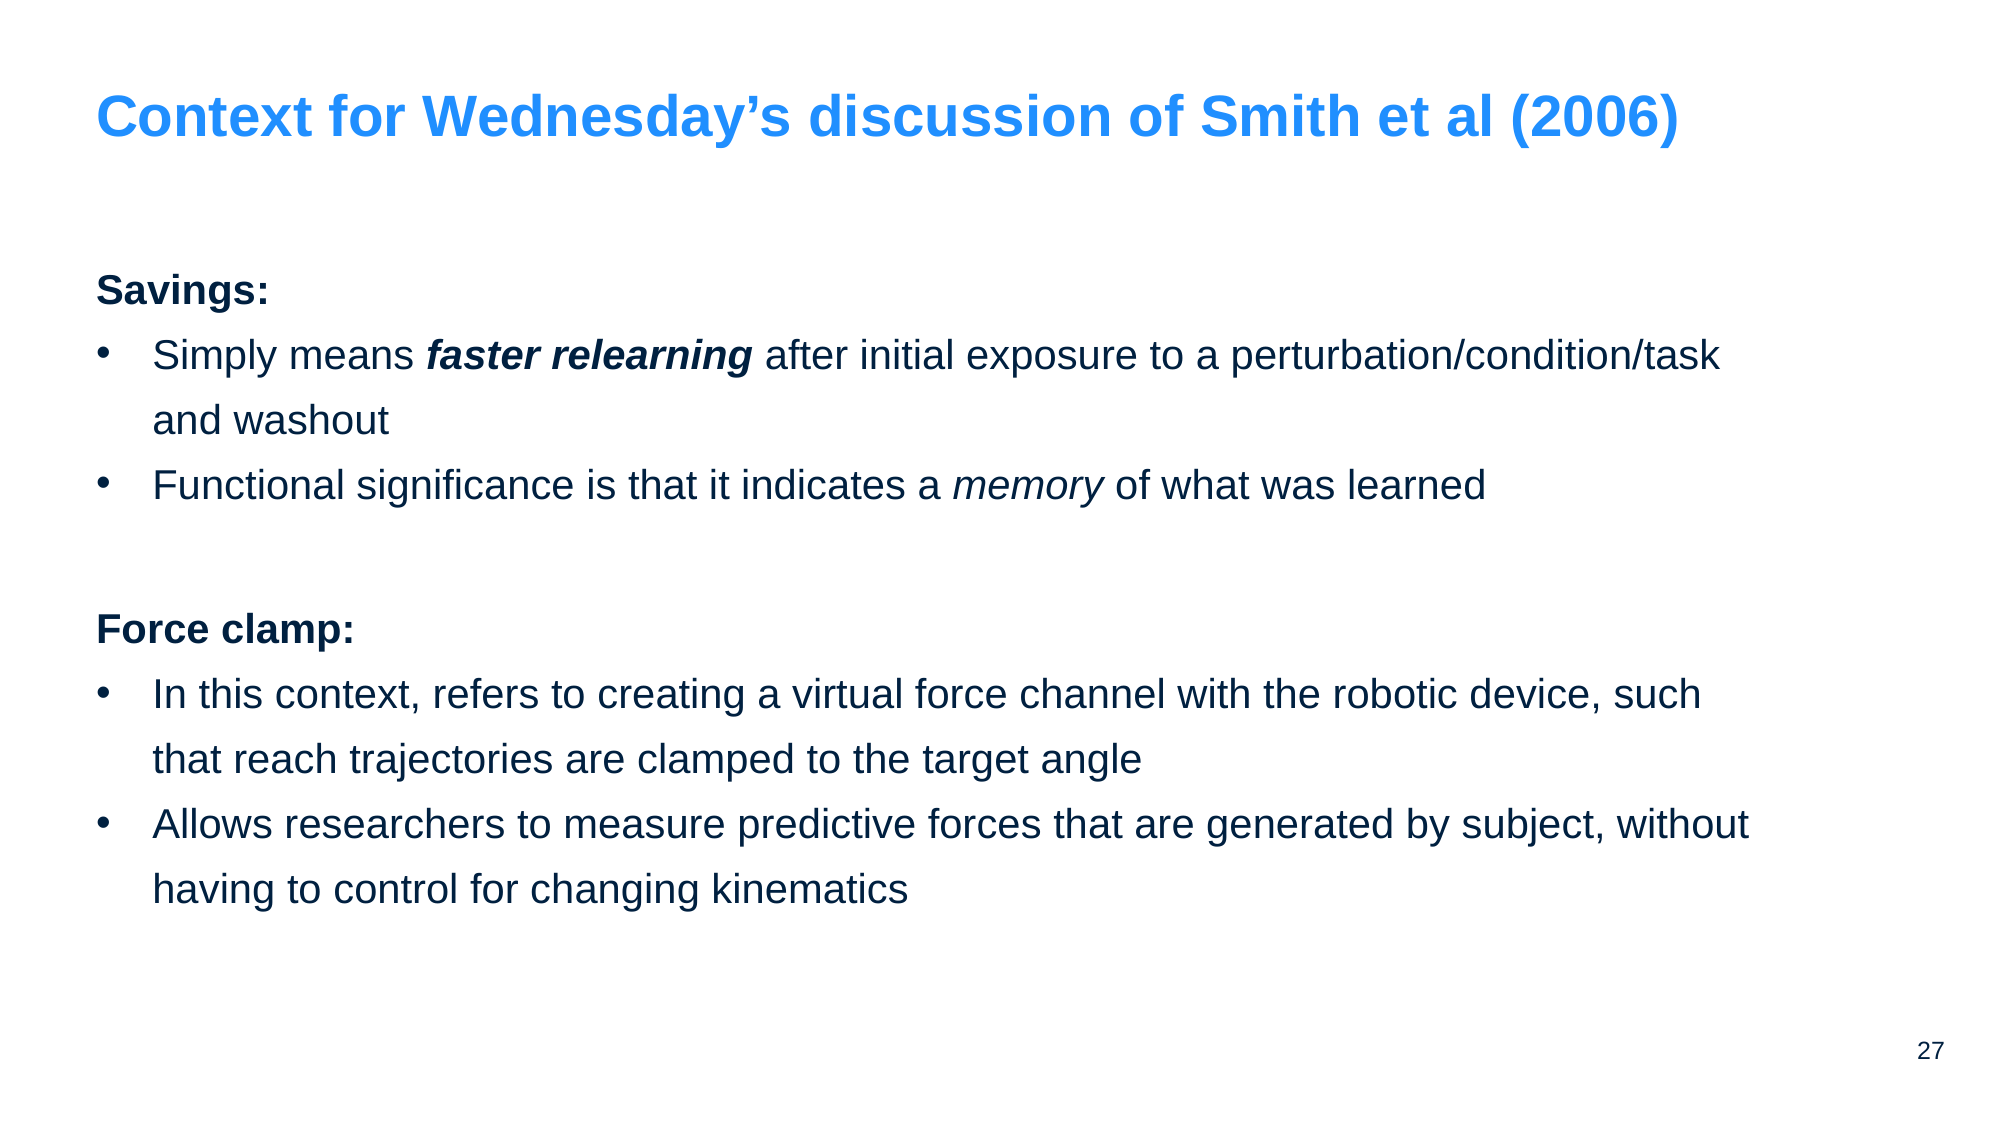

# Context for Wednesday’s discussion of Smith et al (2006)
Savings:
Simply means faster relearning after initial exposure to a perturbation/condition/task and washout
Functional significance is that it indicates a memory of what was learned

Force clamp:
In this context, refers to creating a virtual force channel with the robotic device, such that reach trajectories are clamped to the target angle
Allows researchers to measure predictive forces that are generated by subject, without having to control for changing kinematics